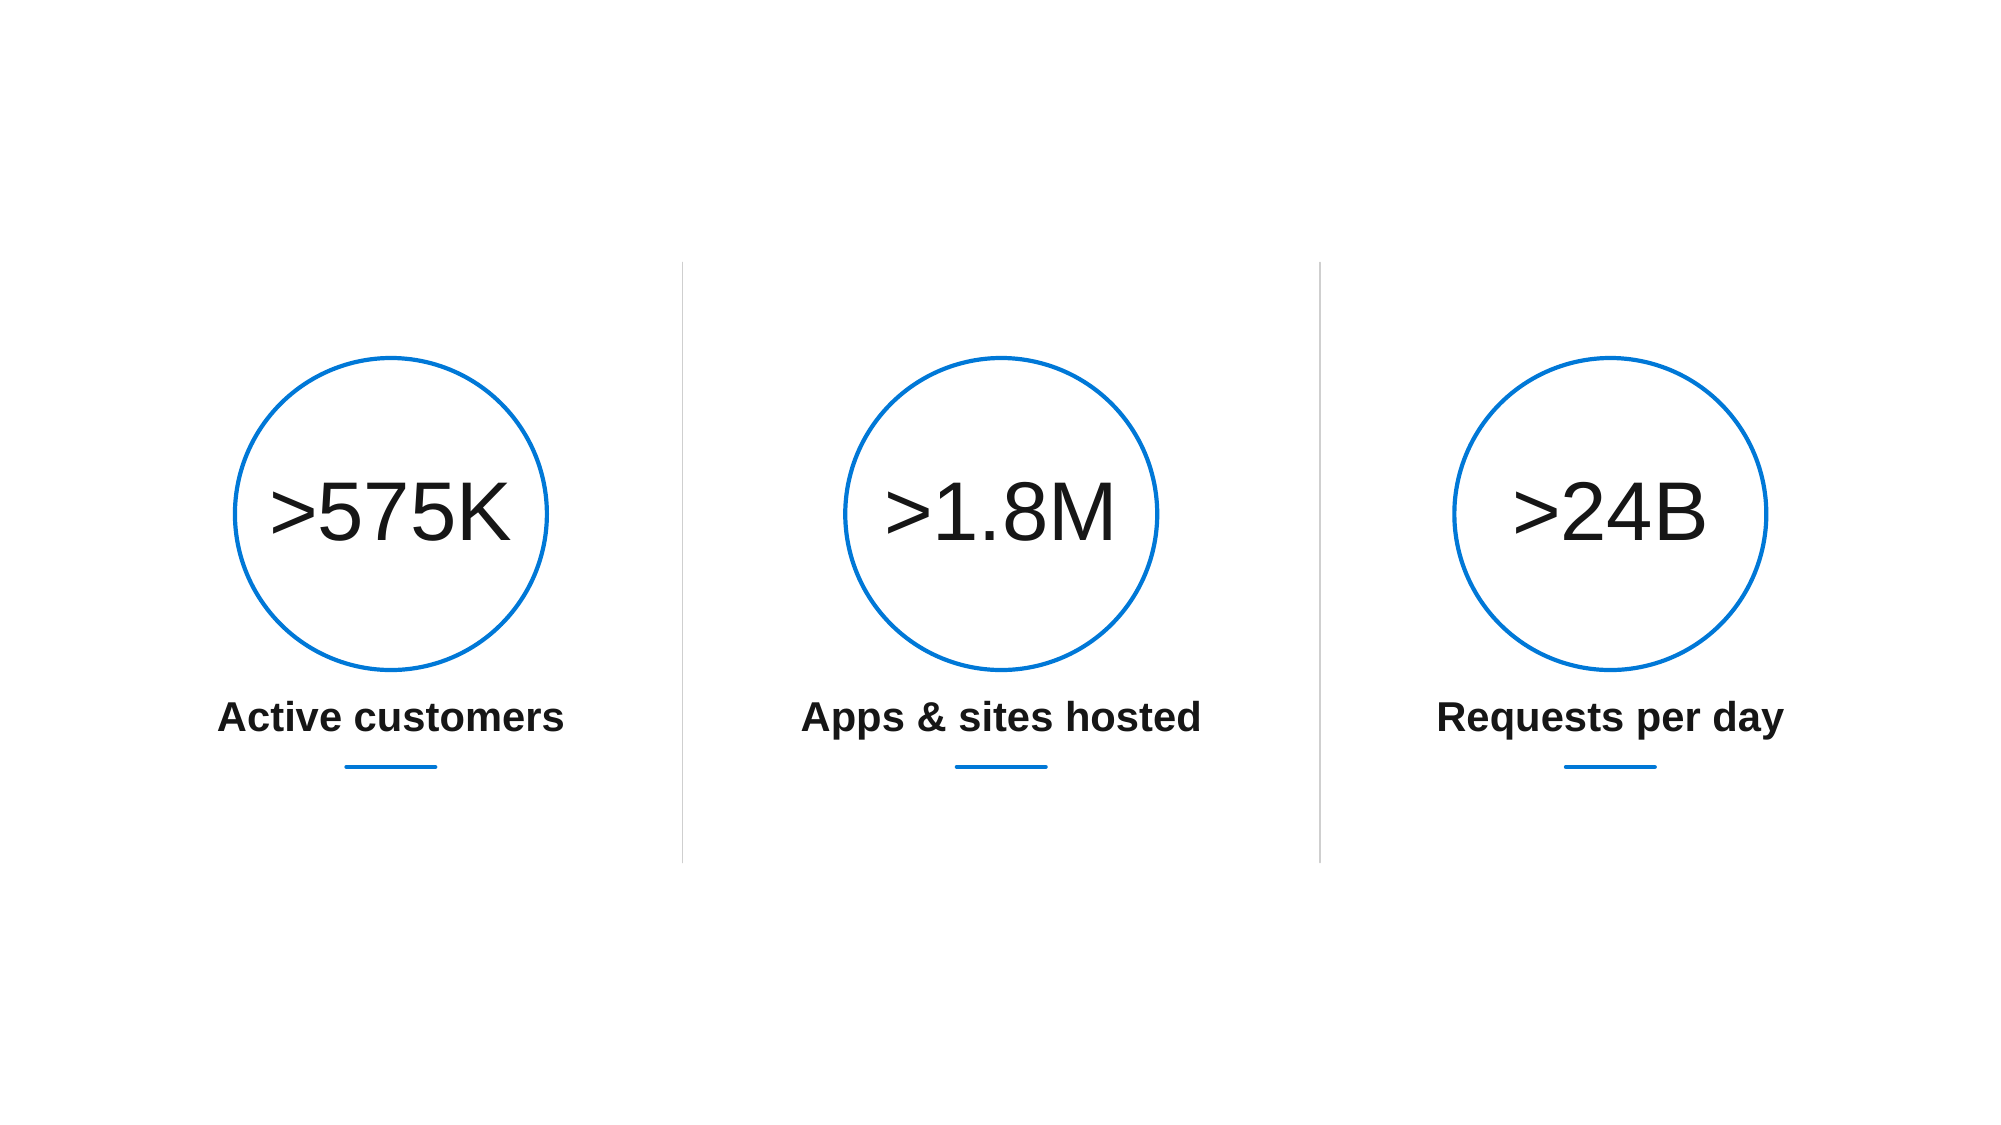

>575K

>1.8M

>24B
Active customers
Apps & sites hosted
Requests per day